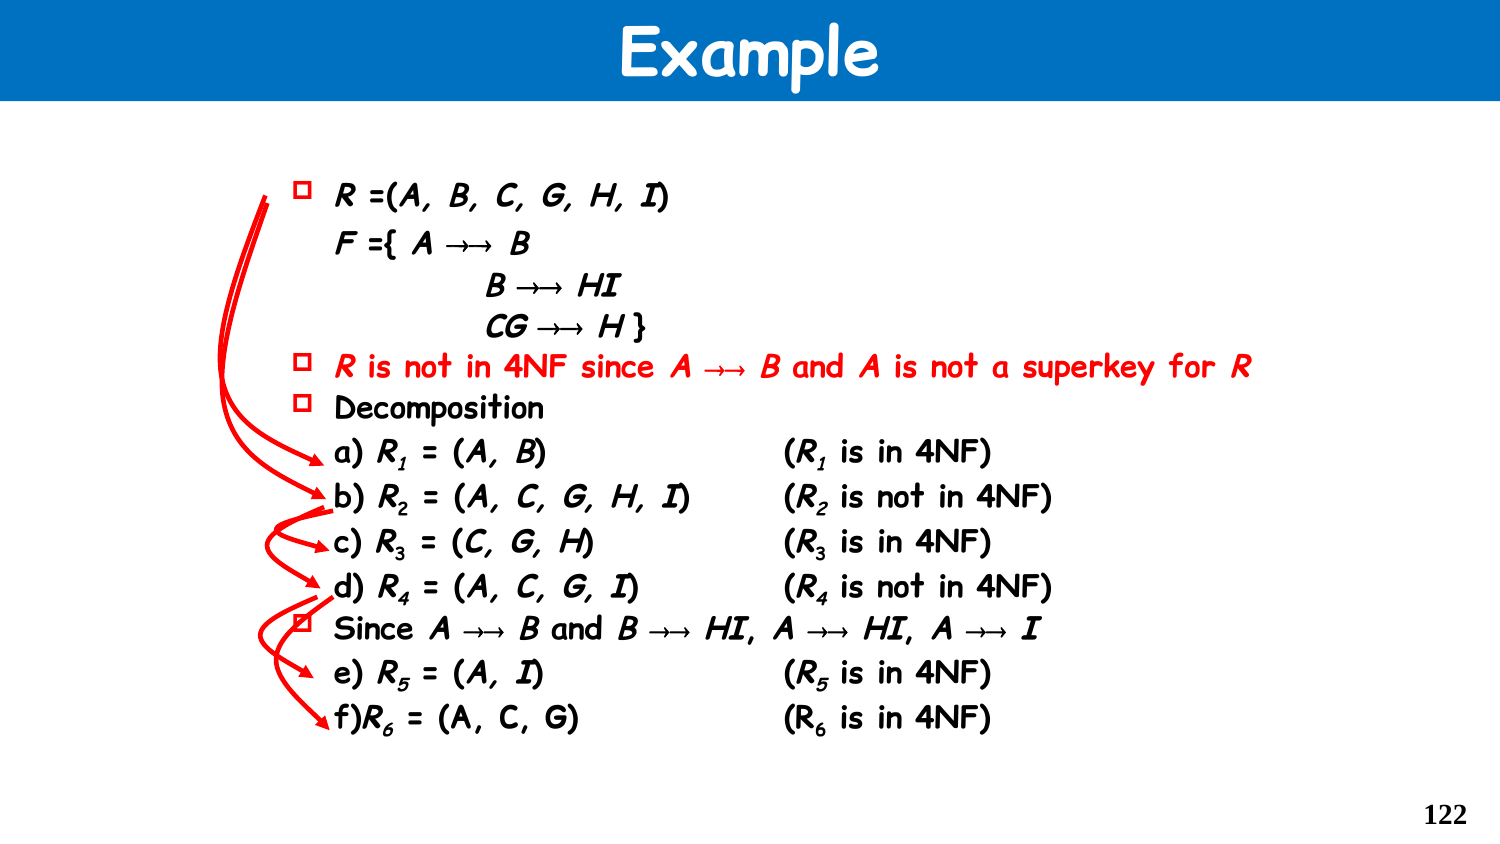

# Example
R =(A, B, C, G, H, I)
	F ={ A →→ B
		B →→ HI
		CG →→ H }
R is not in 4NF since A →→ B and A is not a superkey for R
Decomposition
	a) R1 = (A, B) 		(R1 is in 4NF)
	b) R2 = (A, C, G, H, I)  	(R2 is not in 4NF)
	c) R3 = (C, G, H) 		(R3 is in 4NF)
	d) R4 = (A, C, G, I)  	(R4 is not in 4NF)
Since A →→ B and B →→ HI, A →→ HI, A →→ I
	e) R5 = (A, I)  		(R5 is in 4NF)
	f)R6 = (A, C, G)  		(R6 is in 4NF)